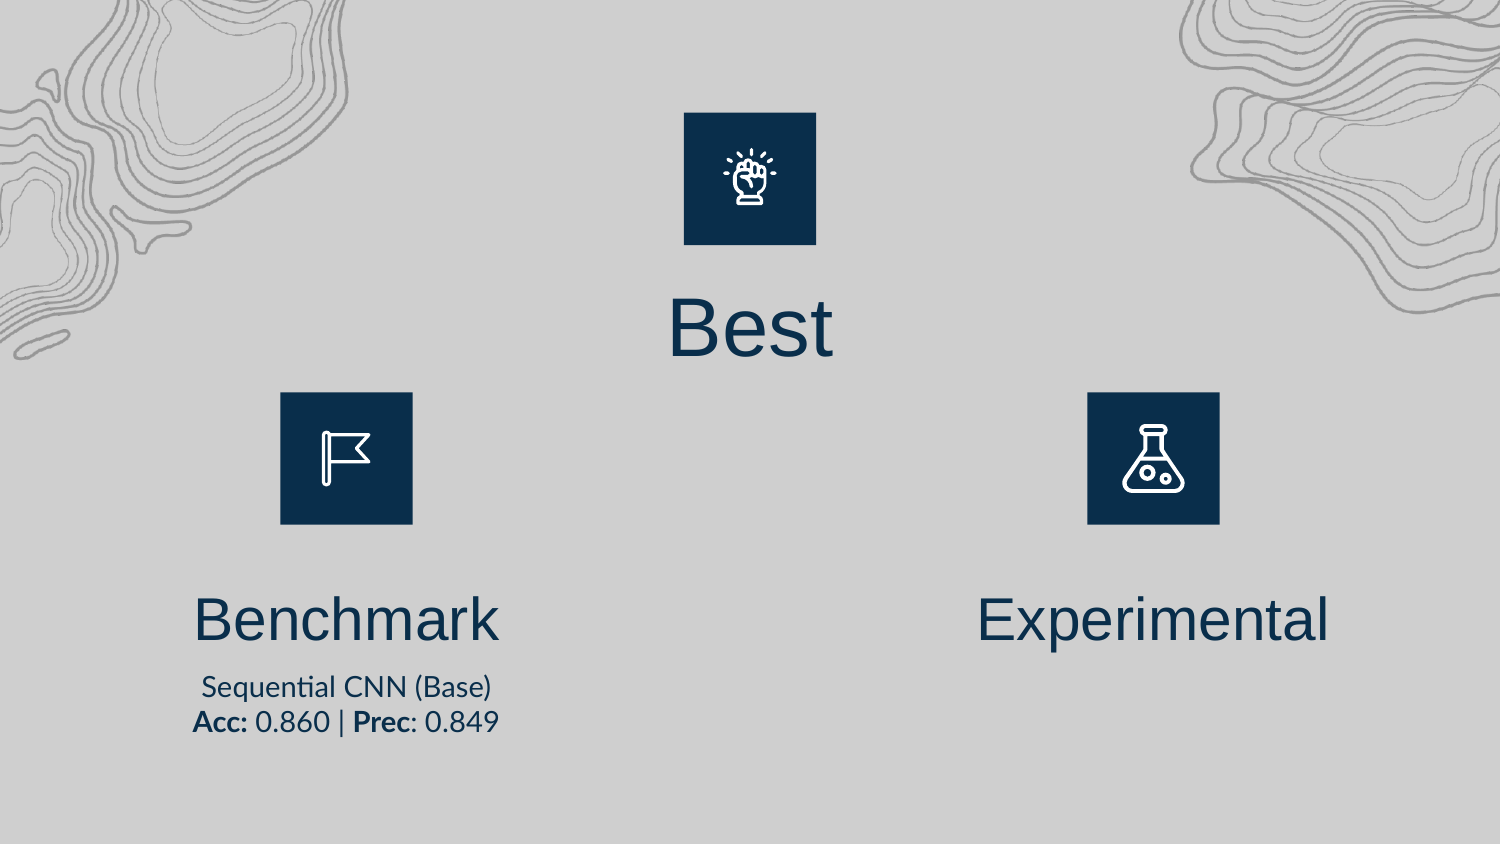

Best

# Benchmark
Experimental
Sequential CNN (Base)
Acc: 0.860 | Prec: 0.849